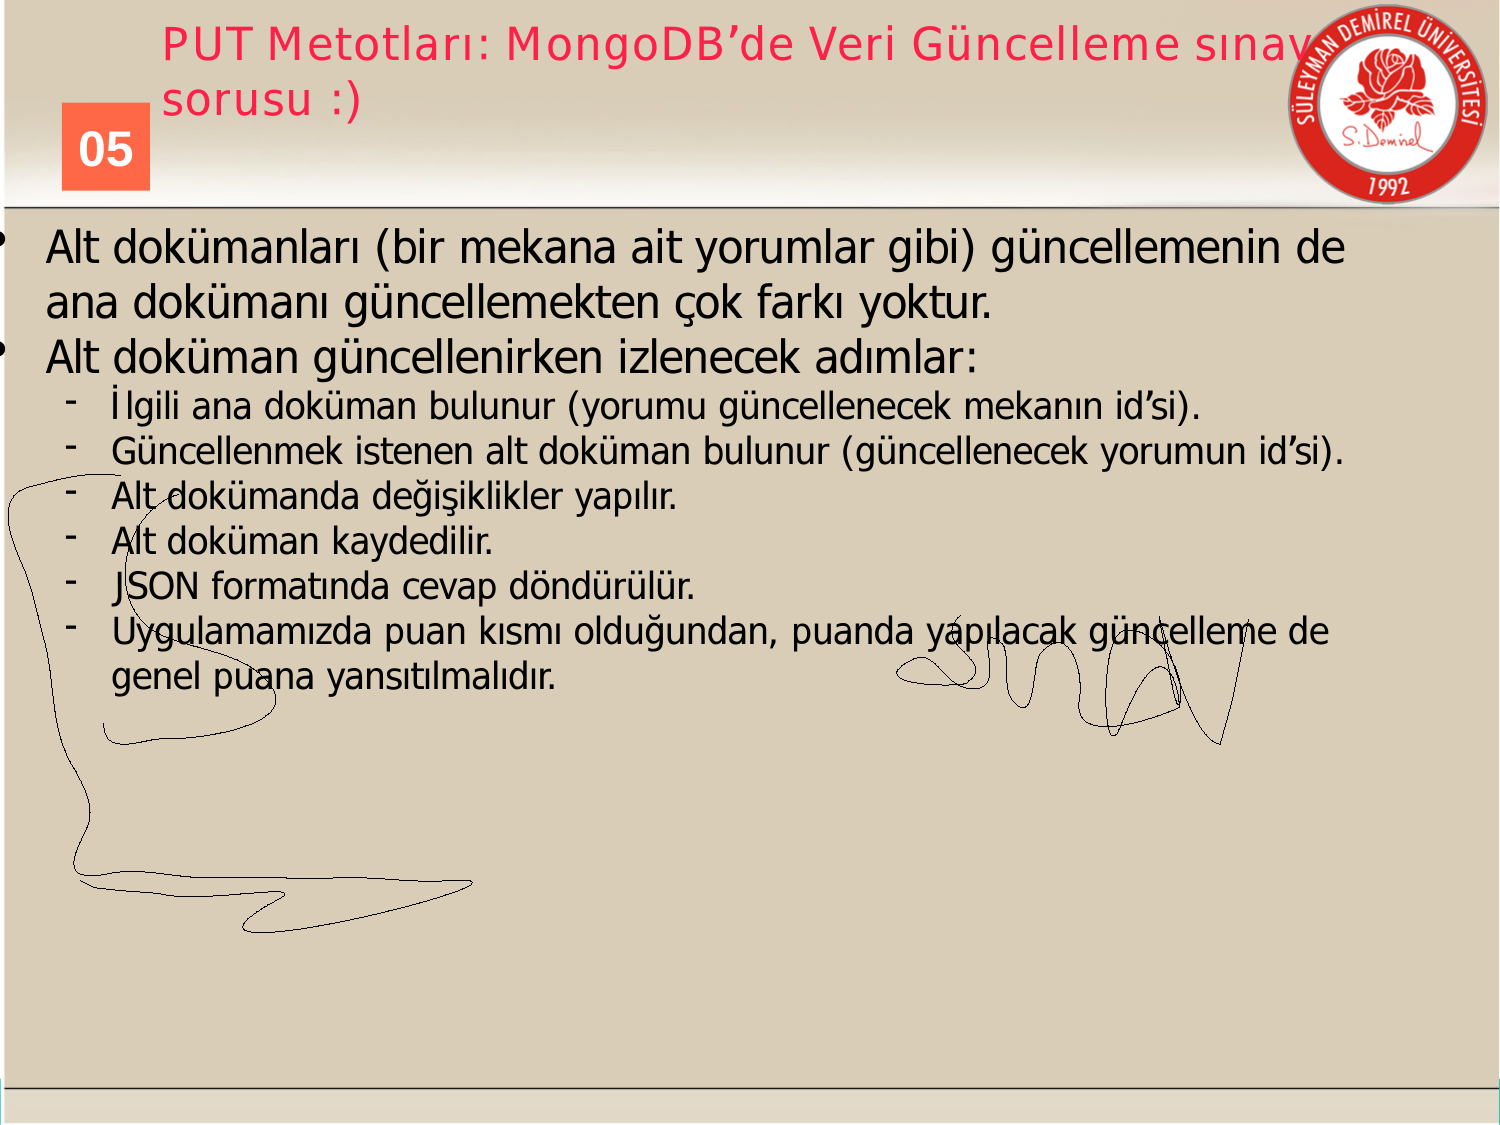

PUT Metotları: MongoDB’de Veri Güncelleme sınav sorusu :)
05
Alt dokümanları (bir mekana ait yorumlar gibi) güncellemenin de ana dokümanı güncellemekten çok farkı yoktur.
Alt doküman güncellenirken izlenecek adımlar:
İlgili ana doküman bulunur (yorumu güncellenecek mekanın id’si).
Güncellenmek istenen alt doküman bulunur (güncellenecek yorumun id’si).
Alt dokümanda değişiklikler yapılır.
Alt doküman kaydedilir.
JSON formatında cevap döndürülür.
Uygulamamızda puan kısmı olduğundan, puanda yapılacak güncelleme de genel puana yansıtılmalıdır.